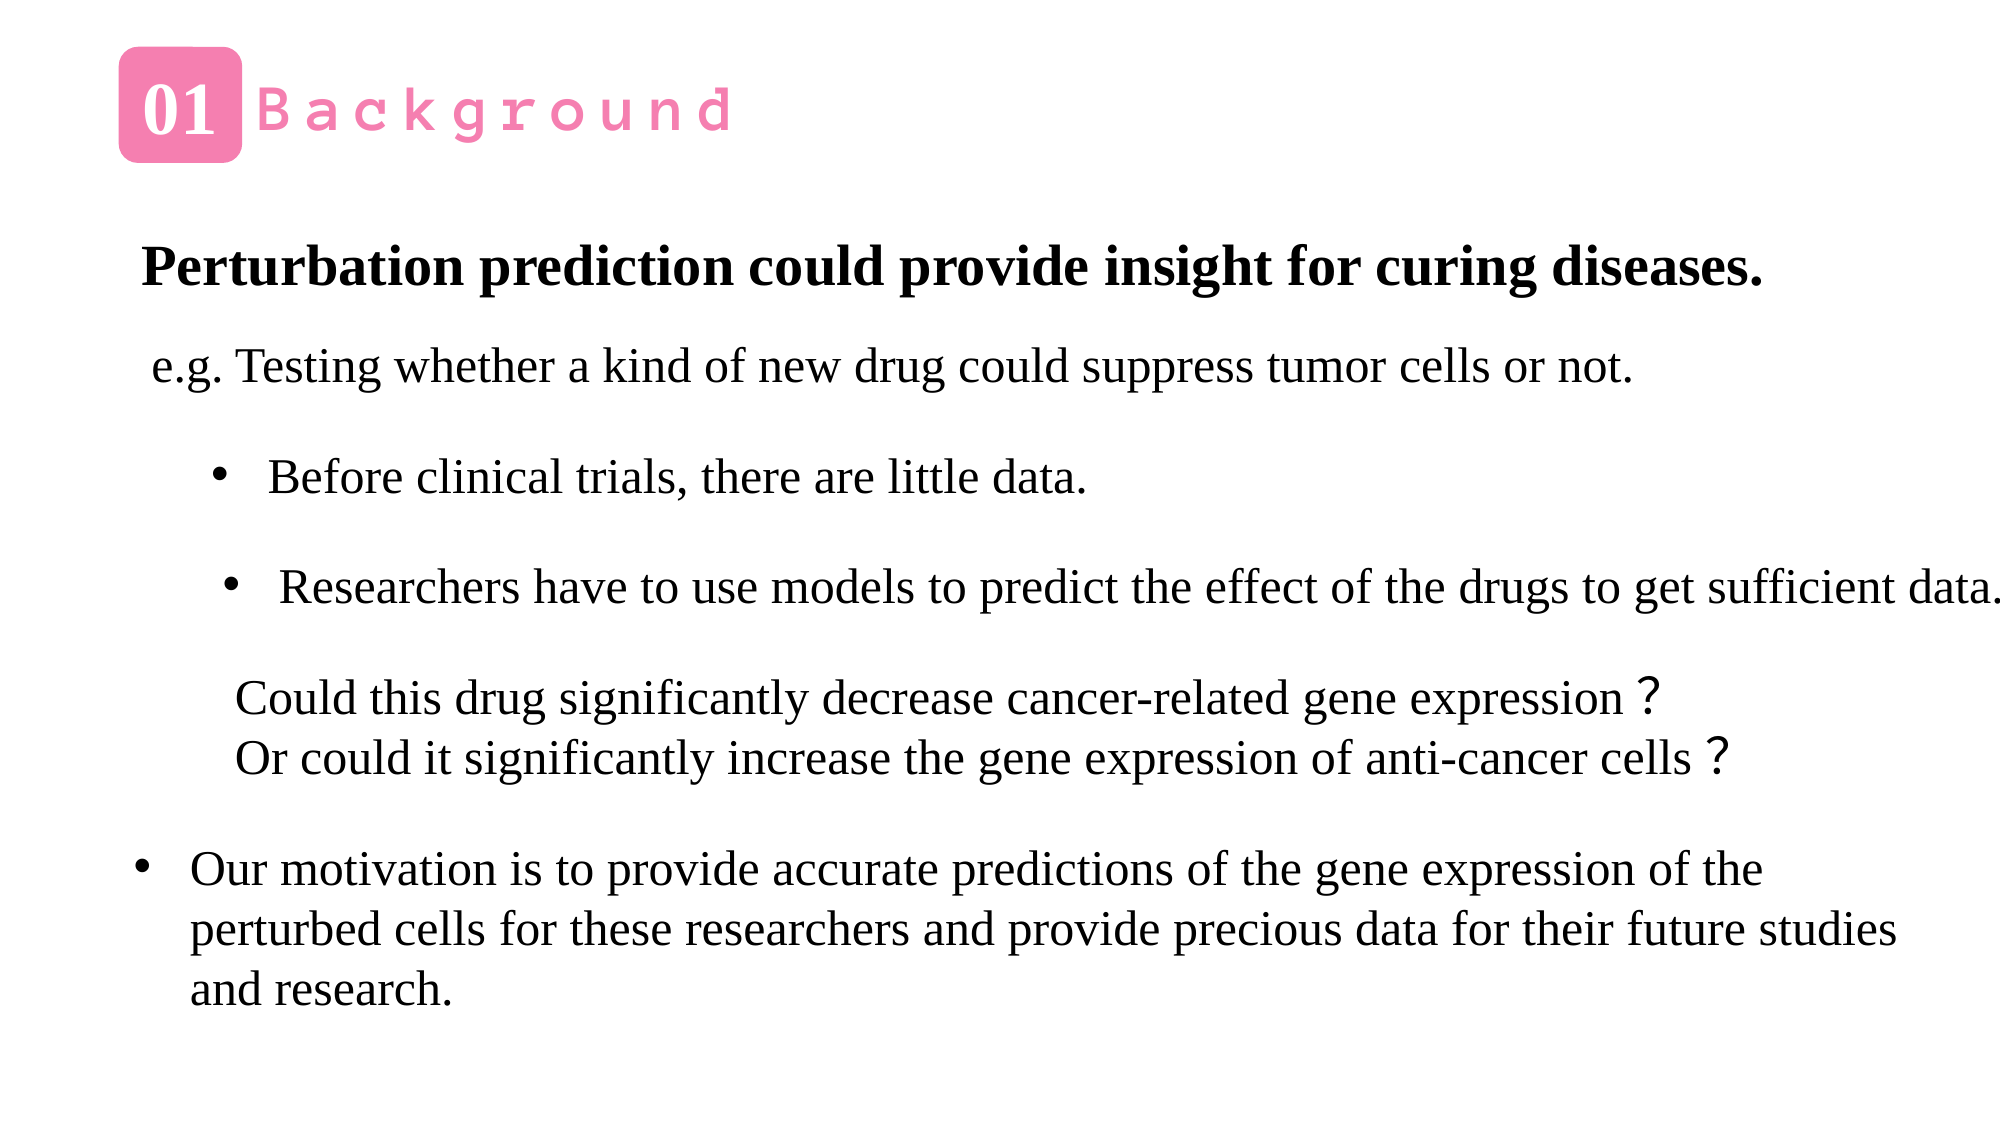

01
Background
Perturbation prediction could provide insight for curing diseases.
e.g. Testing whether a kind of new drug could suppress tumor cells or not.
Before clinical trials, there are little data.
Researchers have to use models to predict the effect of the drugs to get sufficient data.
Could this drug significantly decrease cancer-related gene expression？
Or could it significantly increase the gene expression of anti-cancer cells？
Our motivation is to provide accurate predictions of the gene expression of the perturbed cells for these researchers and provide precious data for their future studies and research.